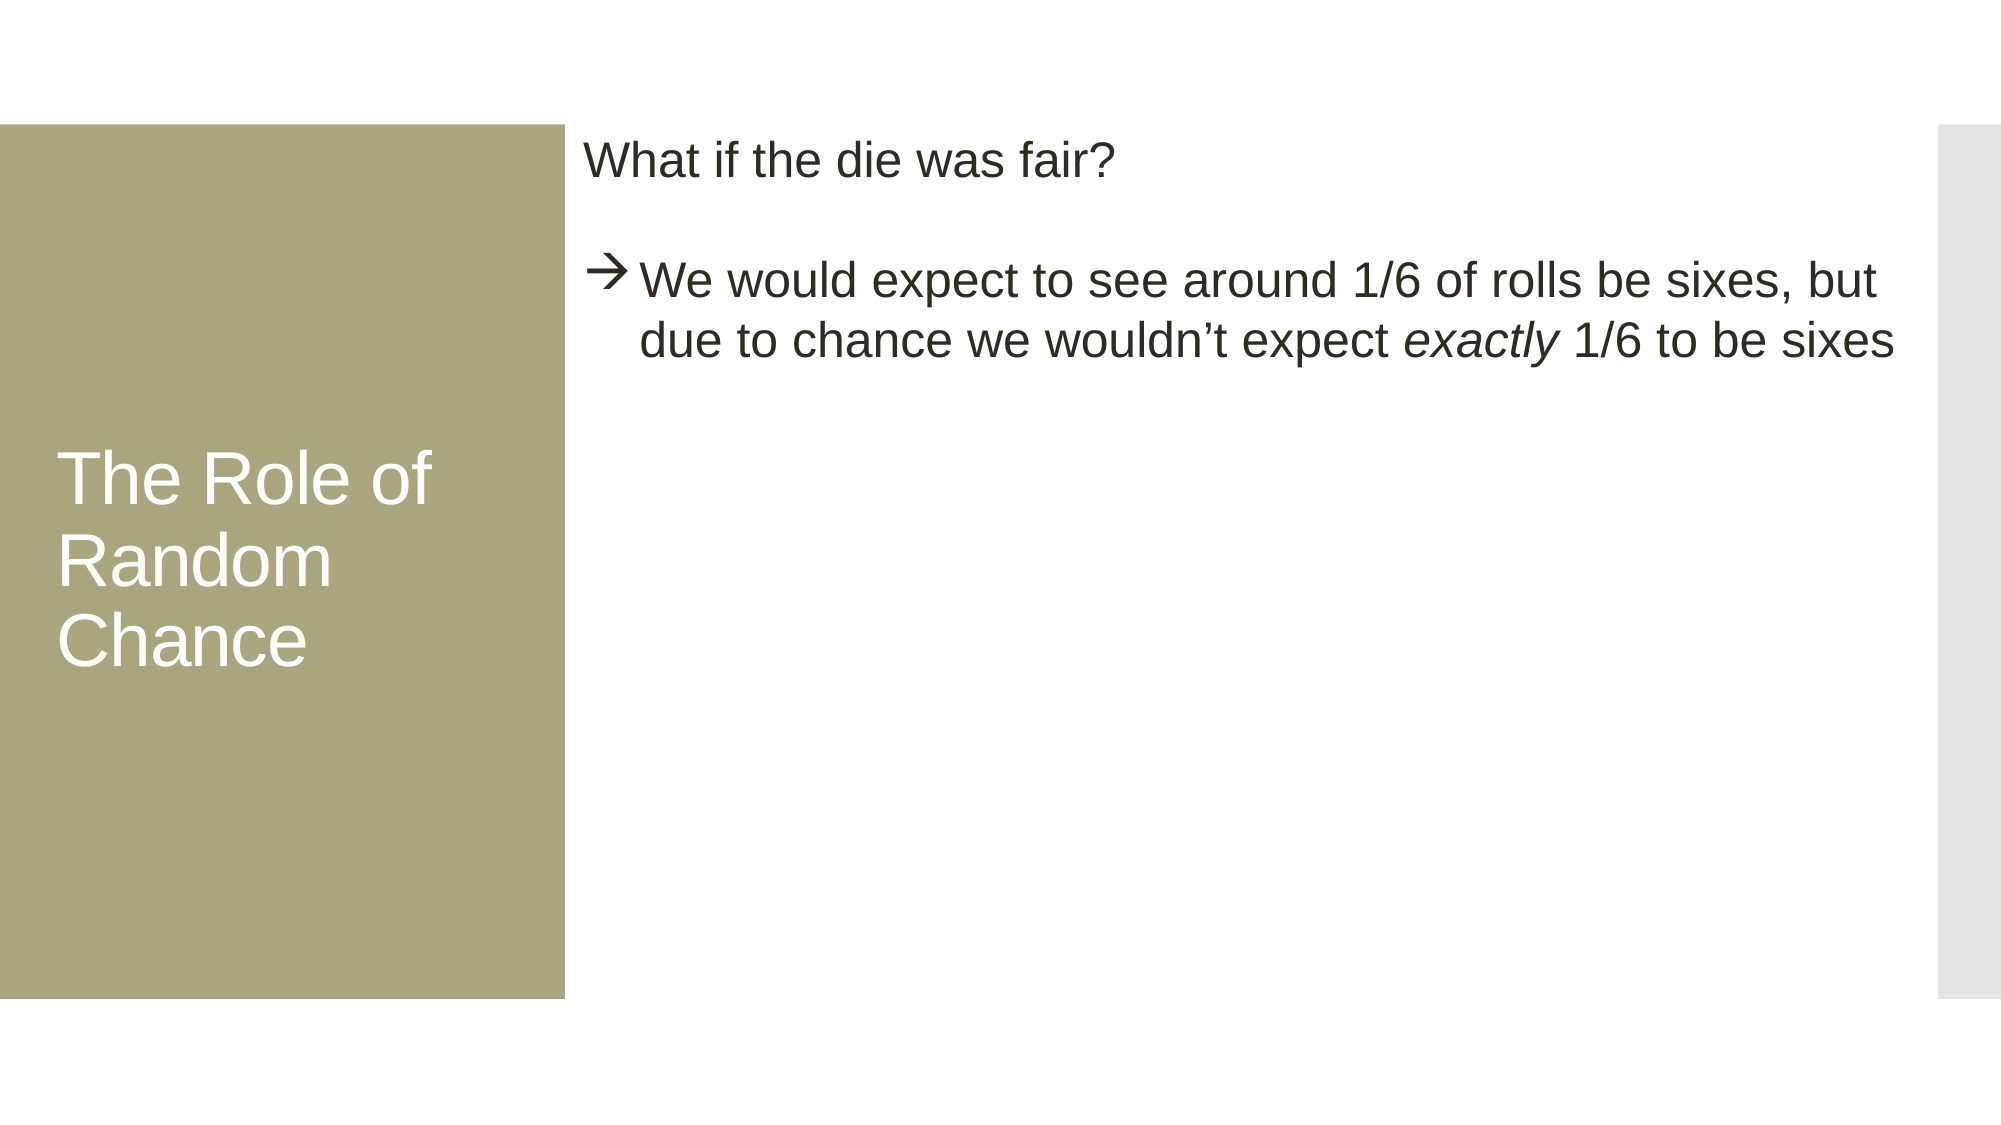

What if the die was fair?

We would expect to see around 1/6 of rolls be sixes, but due to chance we wouldn’t expect exactly 1/6 to be sixes

# The Role of Random Chance